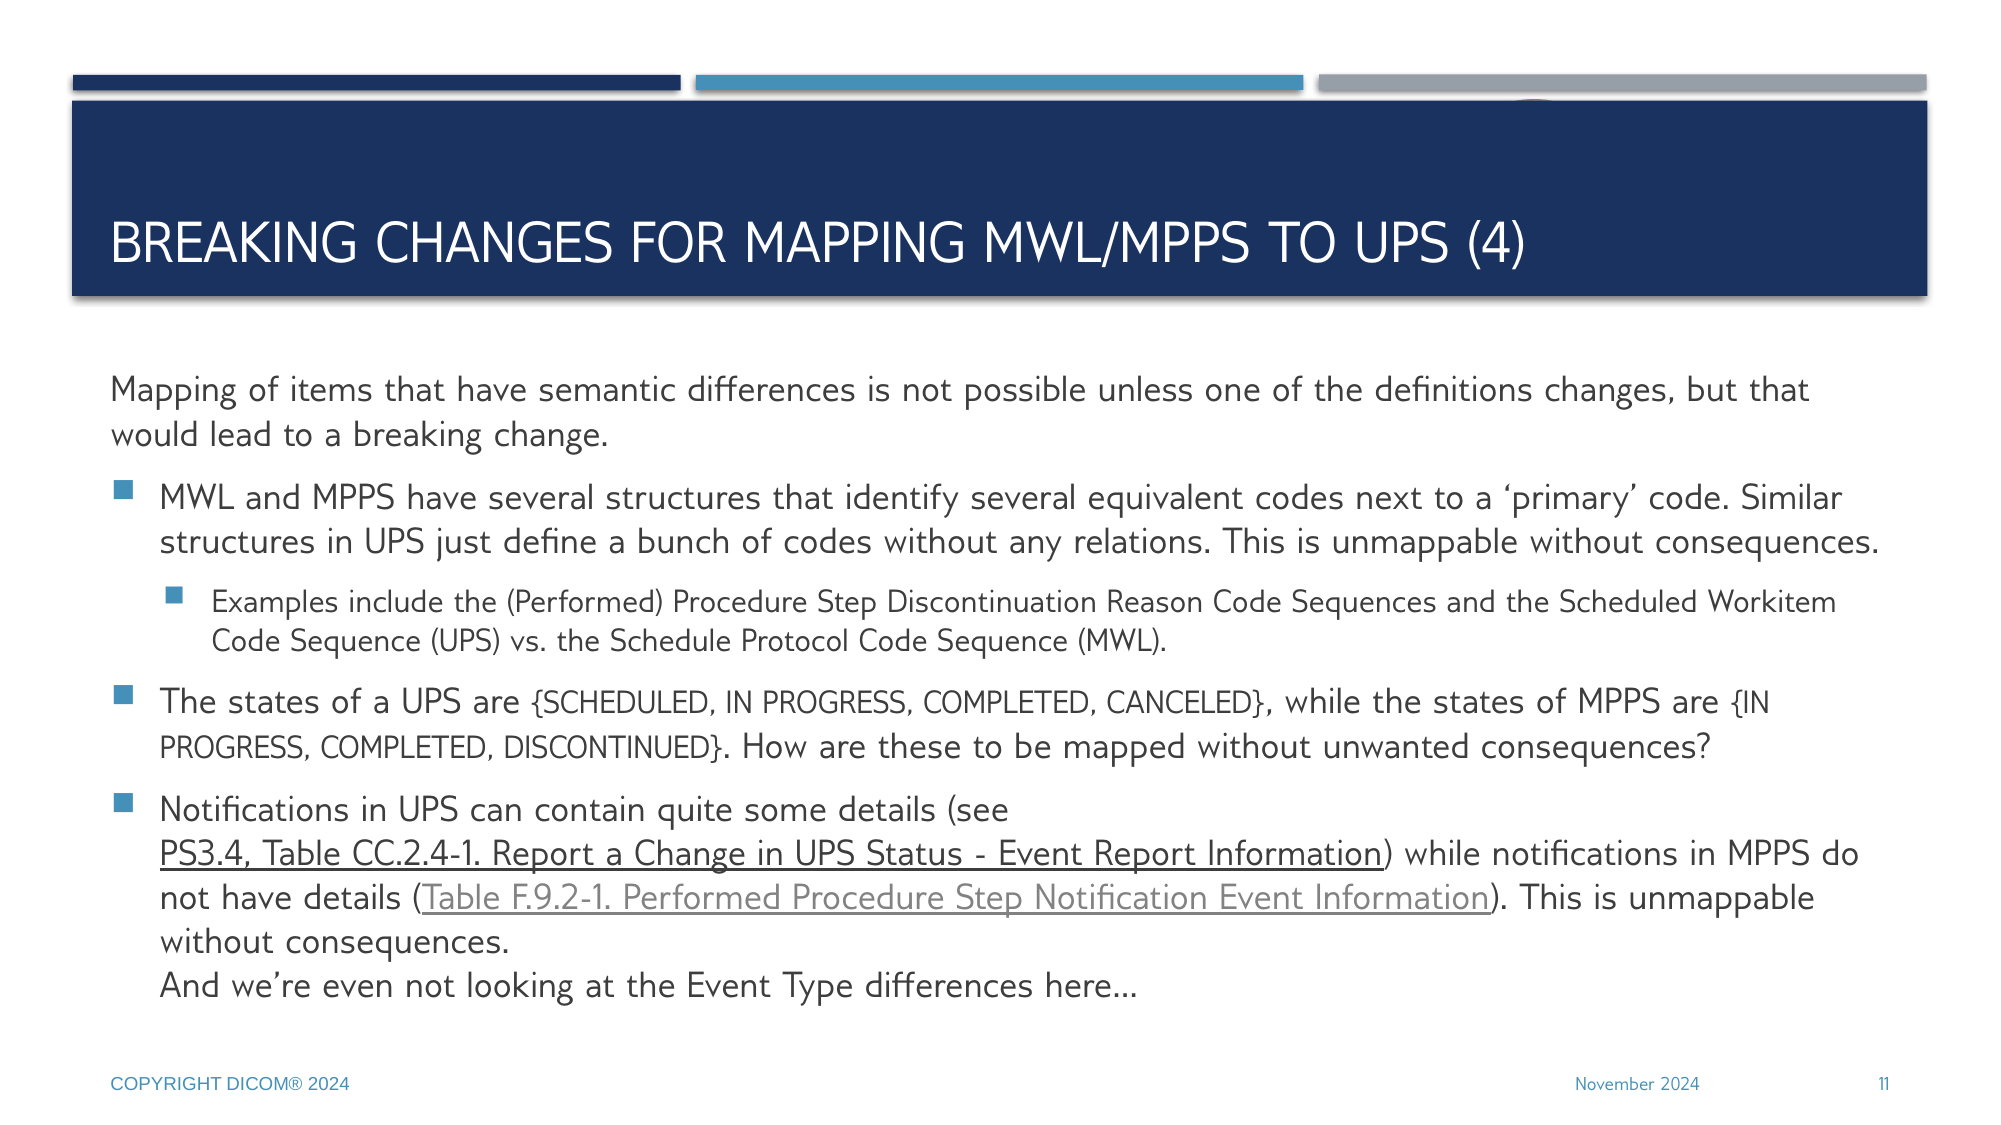

# Breaking Changes for Mapping MWL/MPPS to UPS (4)
Mapping of items that have semantic differences is not possible unless one of the definitions changes, but that would lead to a breaking change.
MWL and MPPS have several structures that identify several equivalent codes next to a ‘primary’ code. Similar structures in UPS just define a bunch of codes without any relations. This is unmappable without consequences.
Examples include the (Performed) Procedure Step Discontinuation Reason Code Sequences and the Scheduled Workitem Code Sequence (UPS) vs. the Schedule Protocol Code Sequence (MWL).
The states of a UPS are {SCHEDULED, IN PROGRESS, COMPLETED, CANCELED}, while the states of MPPS are {IN PROGRESS, COMPLETED, DISCONTINUED}. How are these to be mapped without unwanted consequences?
Notifications in UPS can contain quite some details (see PS3.4, Table CC.2.4-1. Report a Change in UPS Status - Event Report Information) while notifications in MPPS do not have details (Table F.9.2-1. Performed Procedure Step Notification Event Information). This is unmappable without consequences.
And we’re even not looking at the Event Type differences here…
Copyright DICOM® 2024
November 2024
11